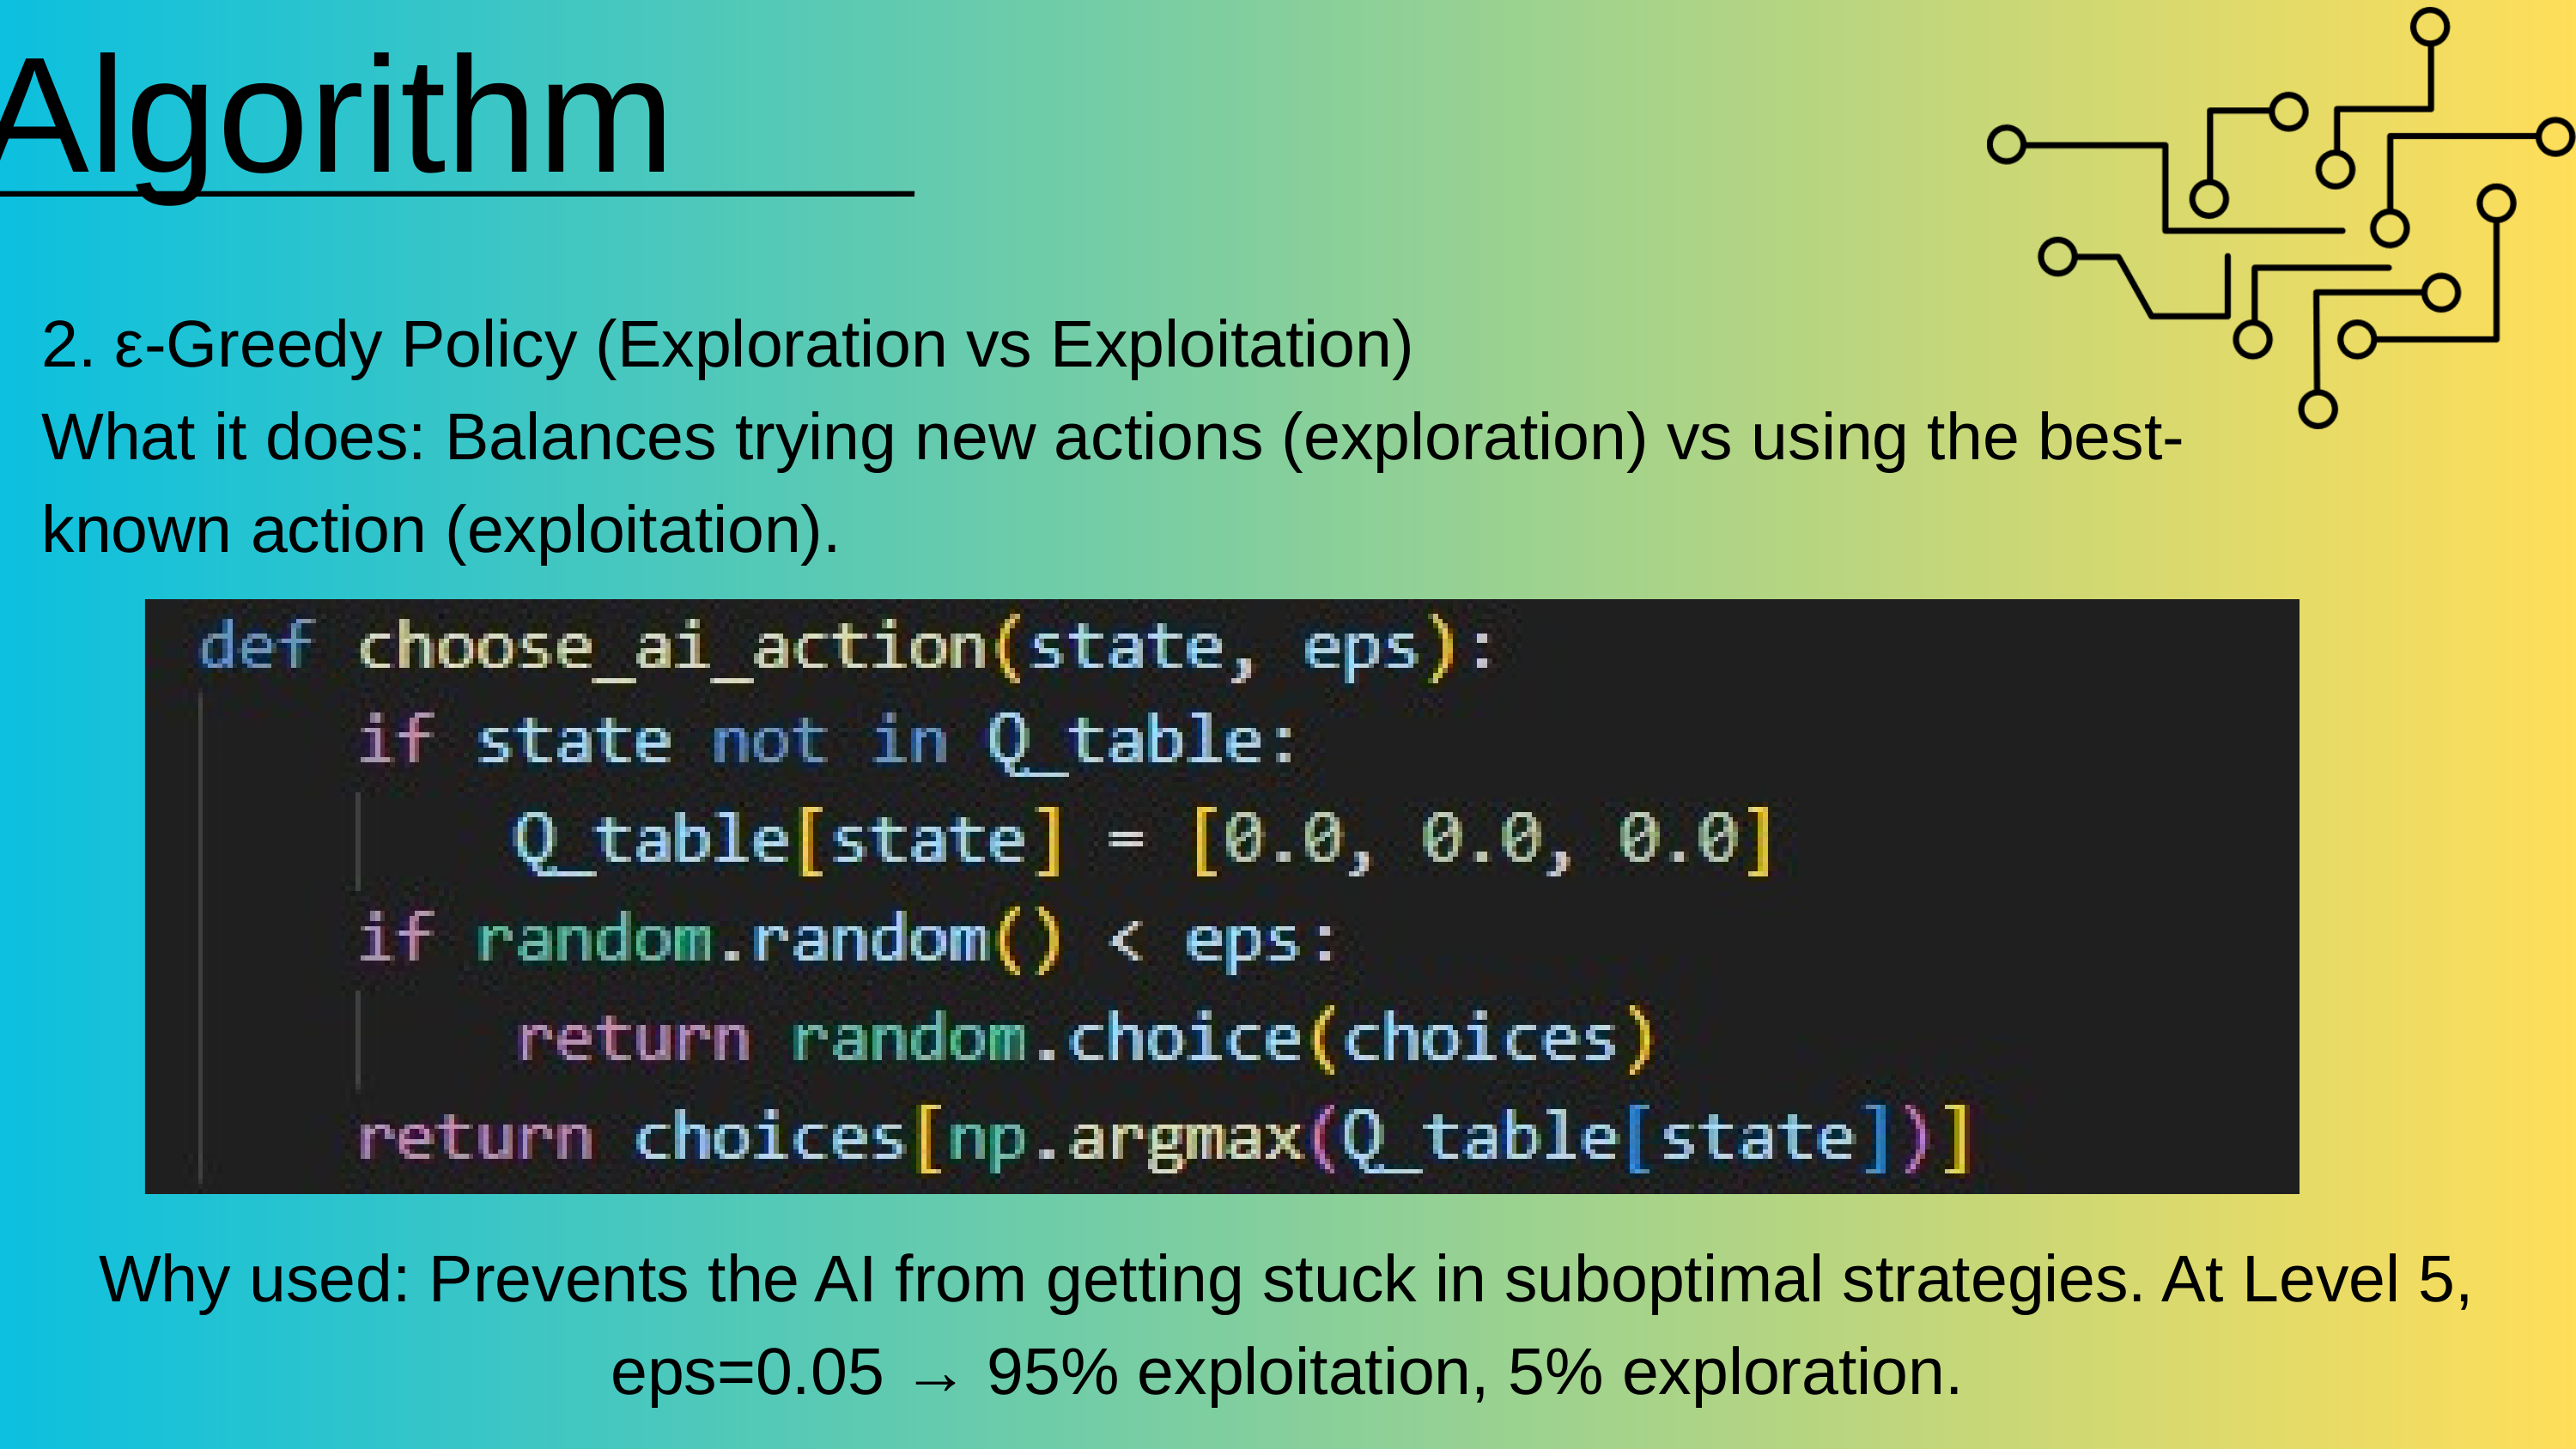

Algorithm

2. ε-Greedy Policy (Exploration vs Exploitation)
What it does: Balances trying new actions (exploration) vs using the best-known action (exploitation).

Why used: Prevents the AI from getting stuck in suboptimal strategies. At Level 5, eps=0.05 → 95% exploitation, 5% exploration.